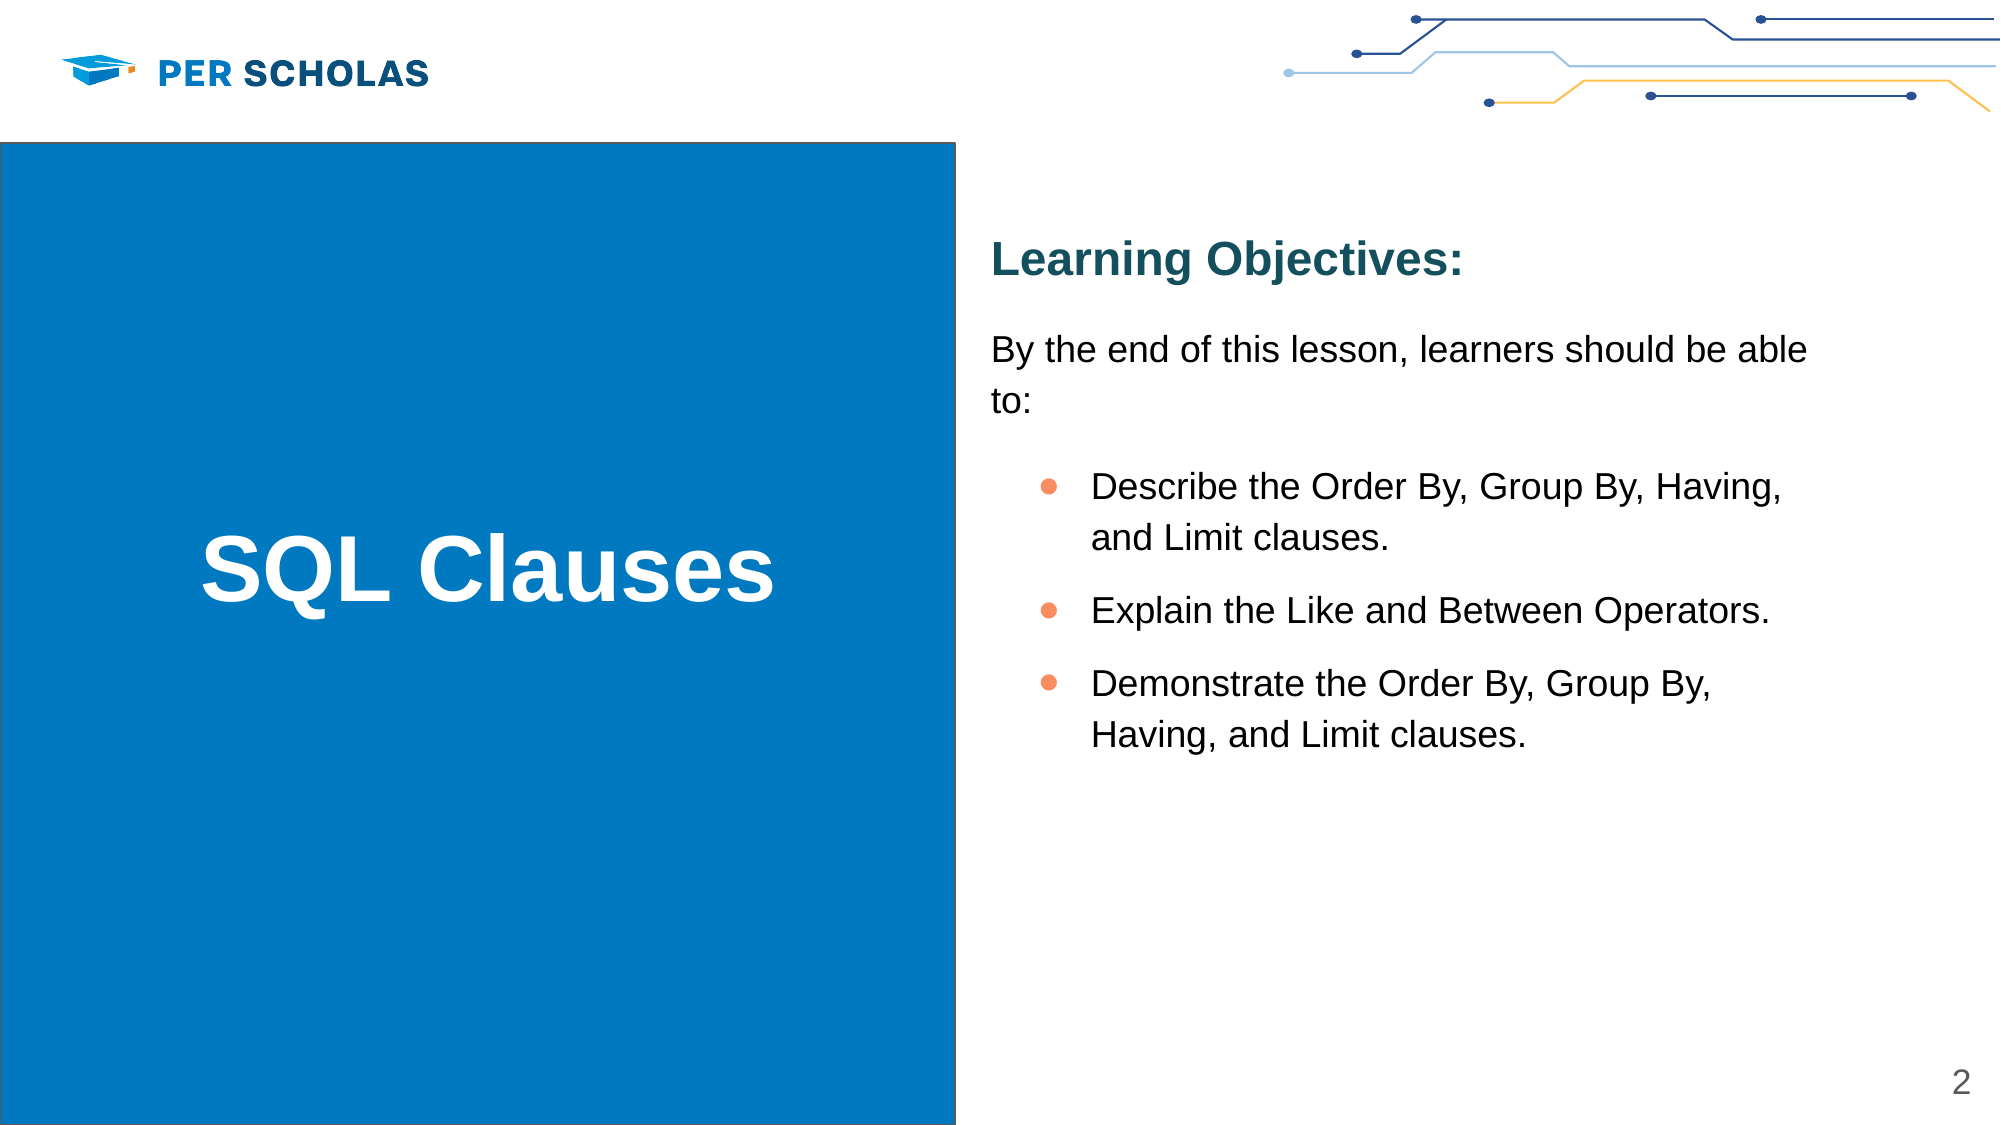

Learning Objectives:
By the end of this lesson, learners should be able to:
Describe the Order By, Group By, Having, and Limit clauses.
Explain the Like and Between Operators.
Demonstrate the Order By, Group By, Having, and Limit clauses.
SQL Clauses

2